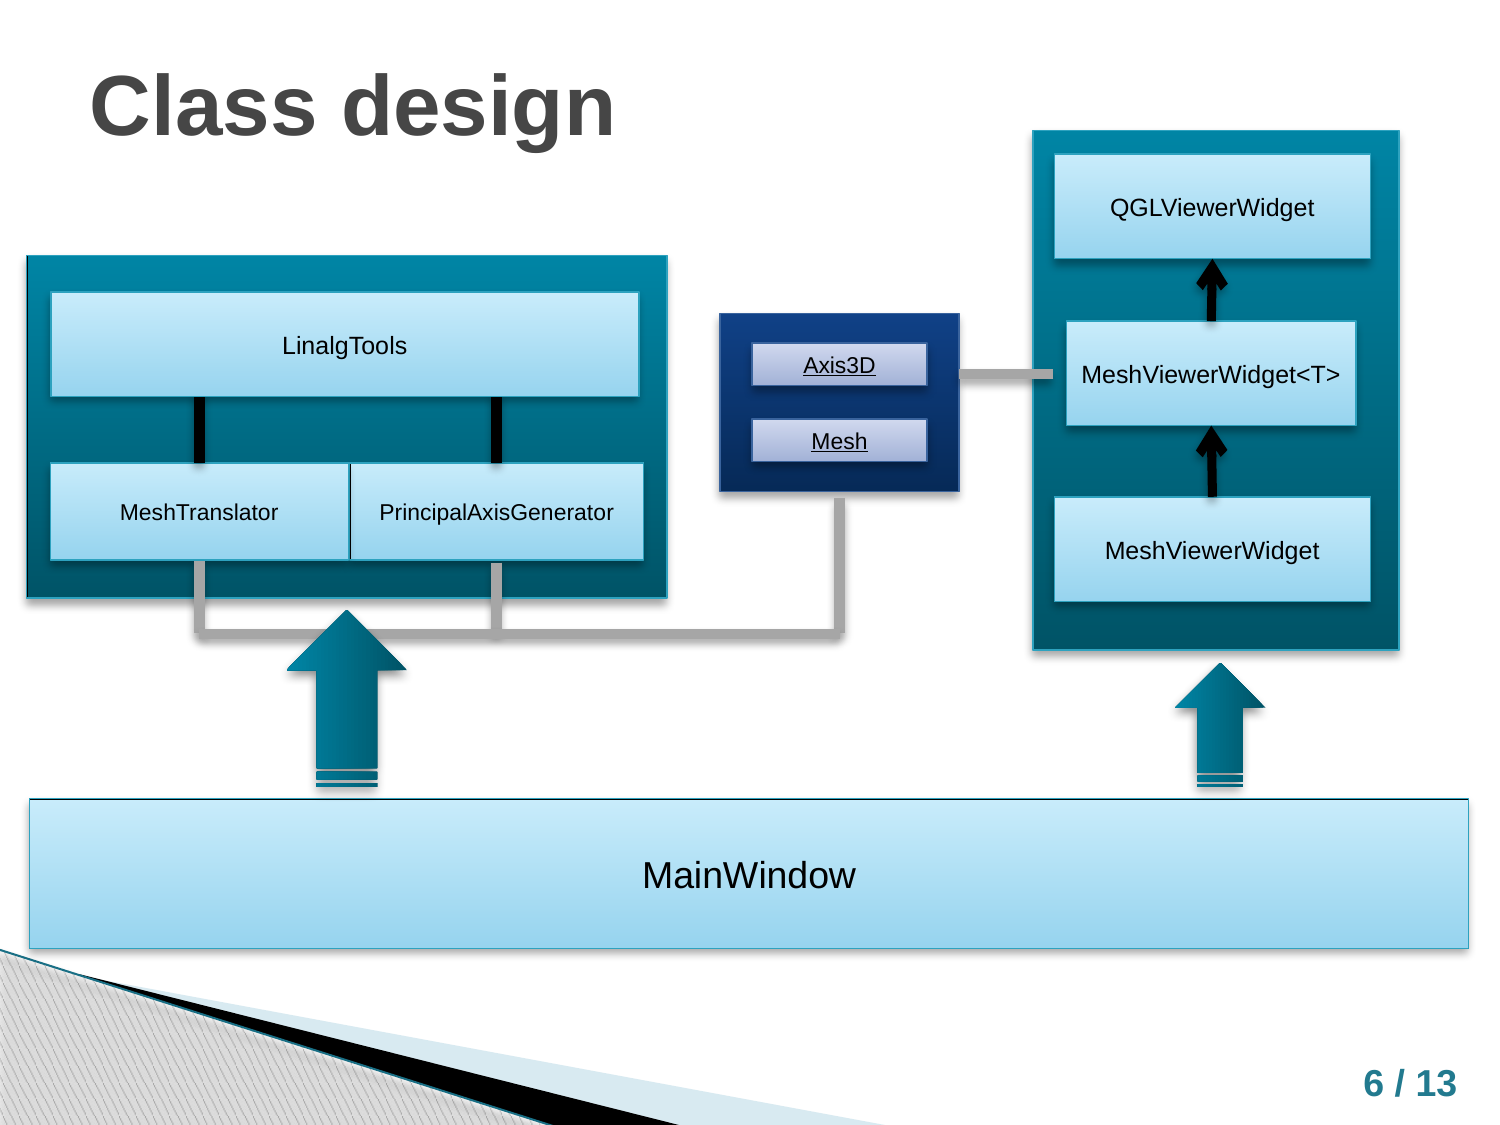

# Class design

QGLViewerWidget
MeshViewerWidget<T>
MeshViewerWidget

LinalgTools
MeshTranslator
PrincipalAxisGenerator

Axis3D
Mesh

MainWindow